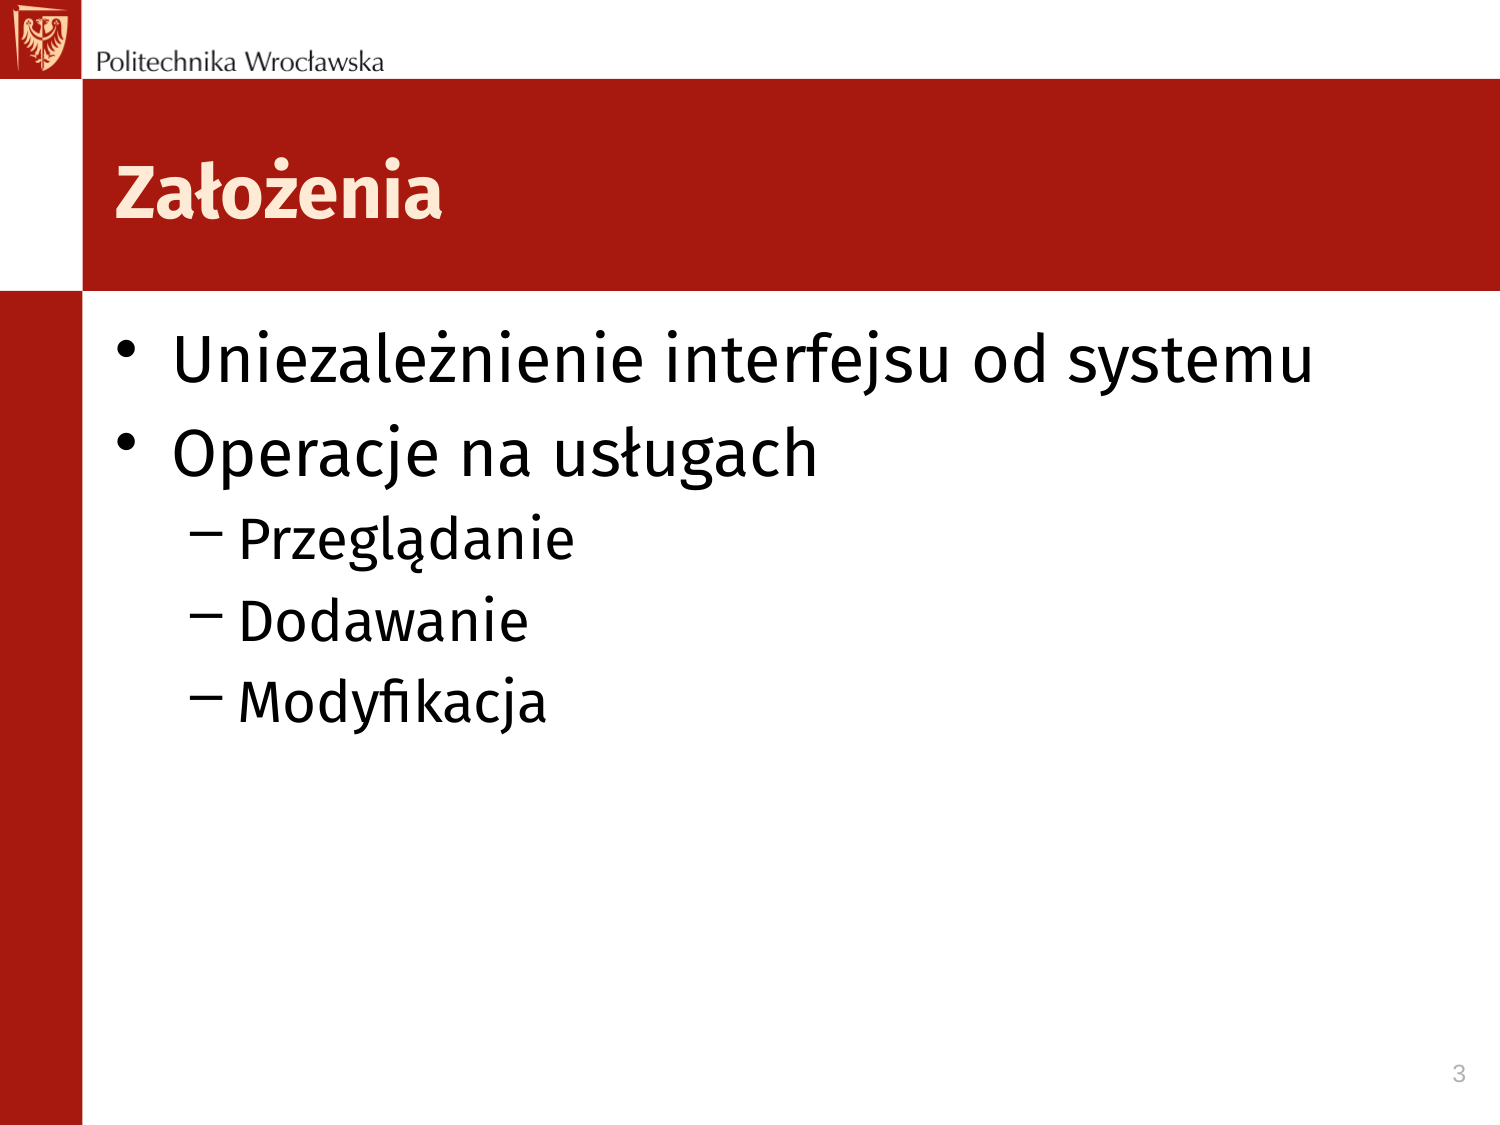

# Założenia
Uniezależnienie interfejsu od systemu
Operacje na usługach
Przeglądanie
Dodawanie
Modyfikacja
3